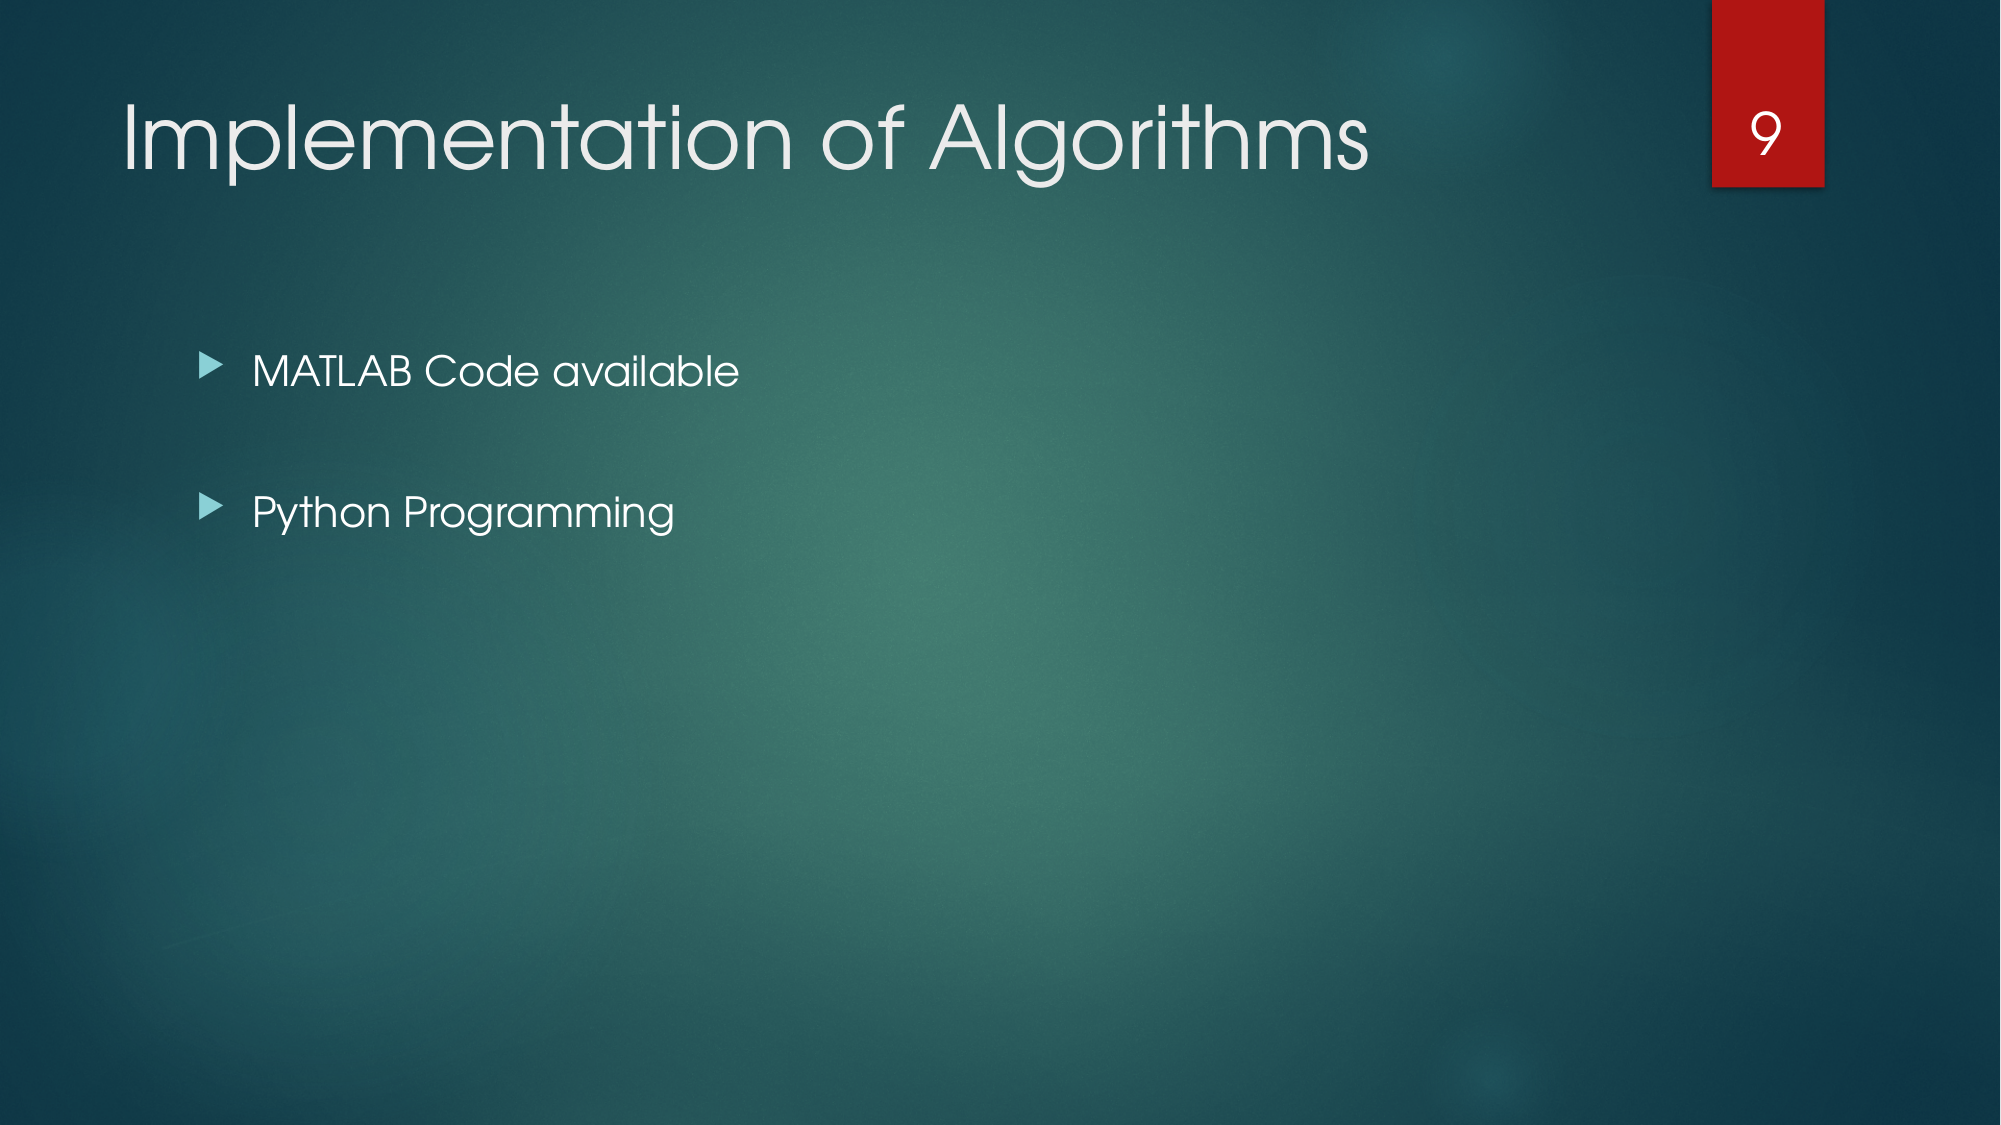

9
# Implementation of Algorithms
MATLAB Code available

Python Programming